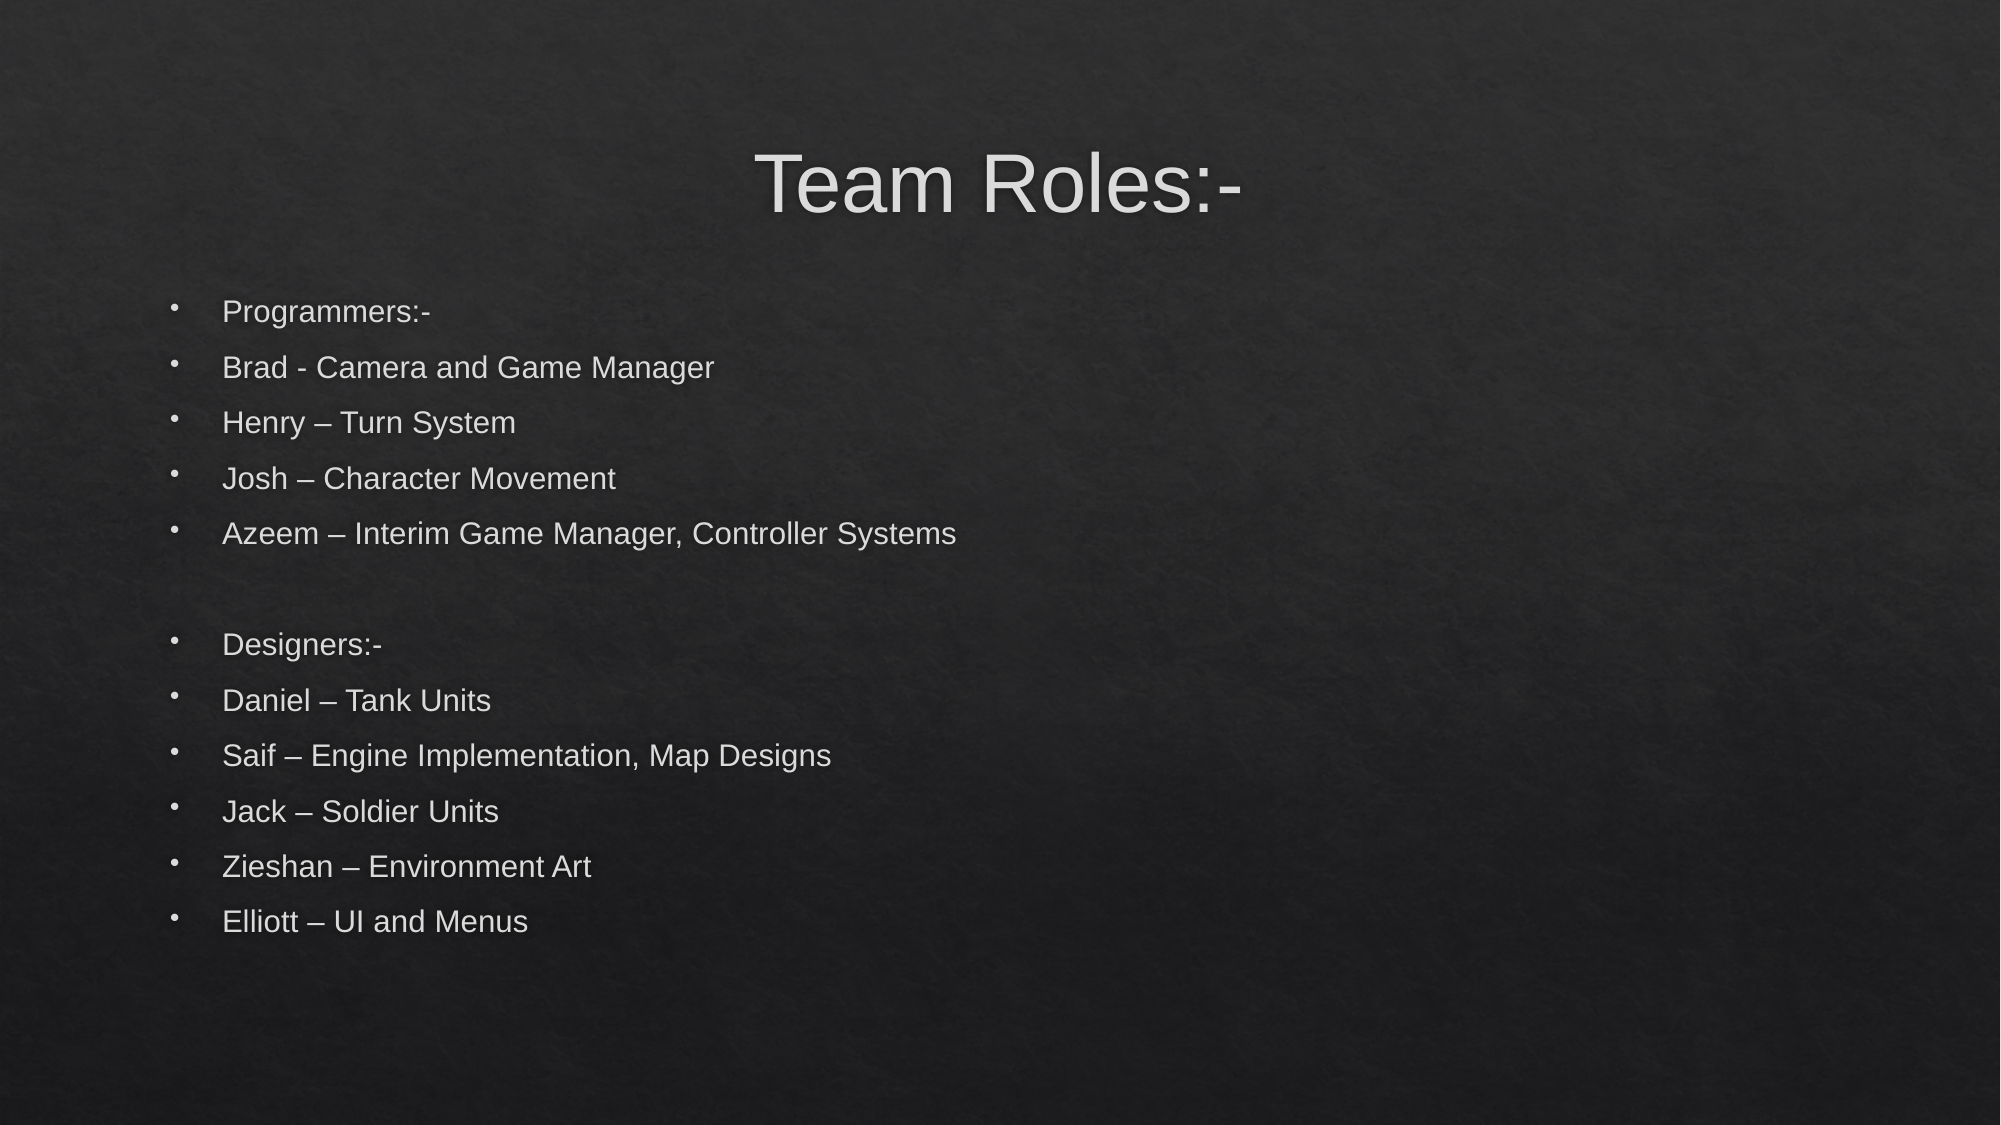

# Team Roles:-
Programmers:-
Brad - Camera and Game Manager
Henry – Turn System
Josh – Character Movement
Azeem – Interim Game Manager, Controller Systems

Designers:-
Daniel – Tank Units
Saif – Engine Implementation, Map Designs
Jack – Soldier Units
Zieshan – Environment Art
Elliott – UI and Menus